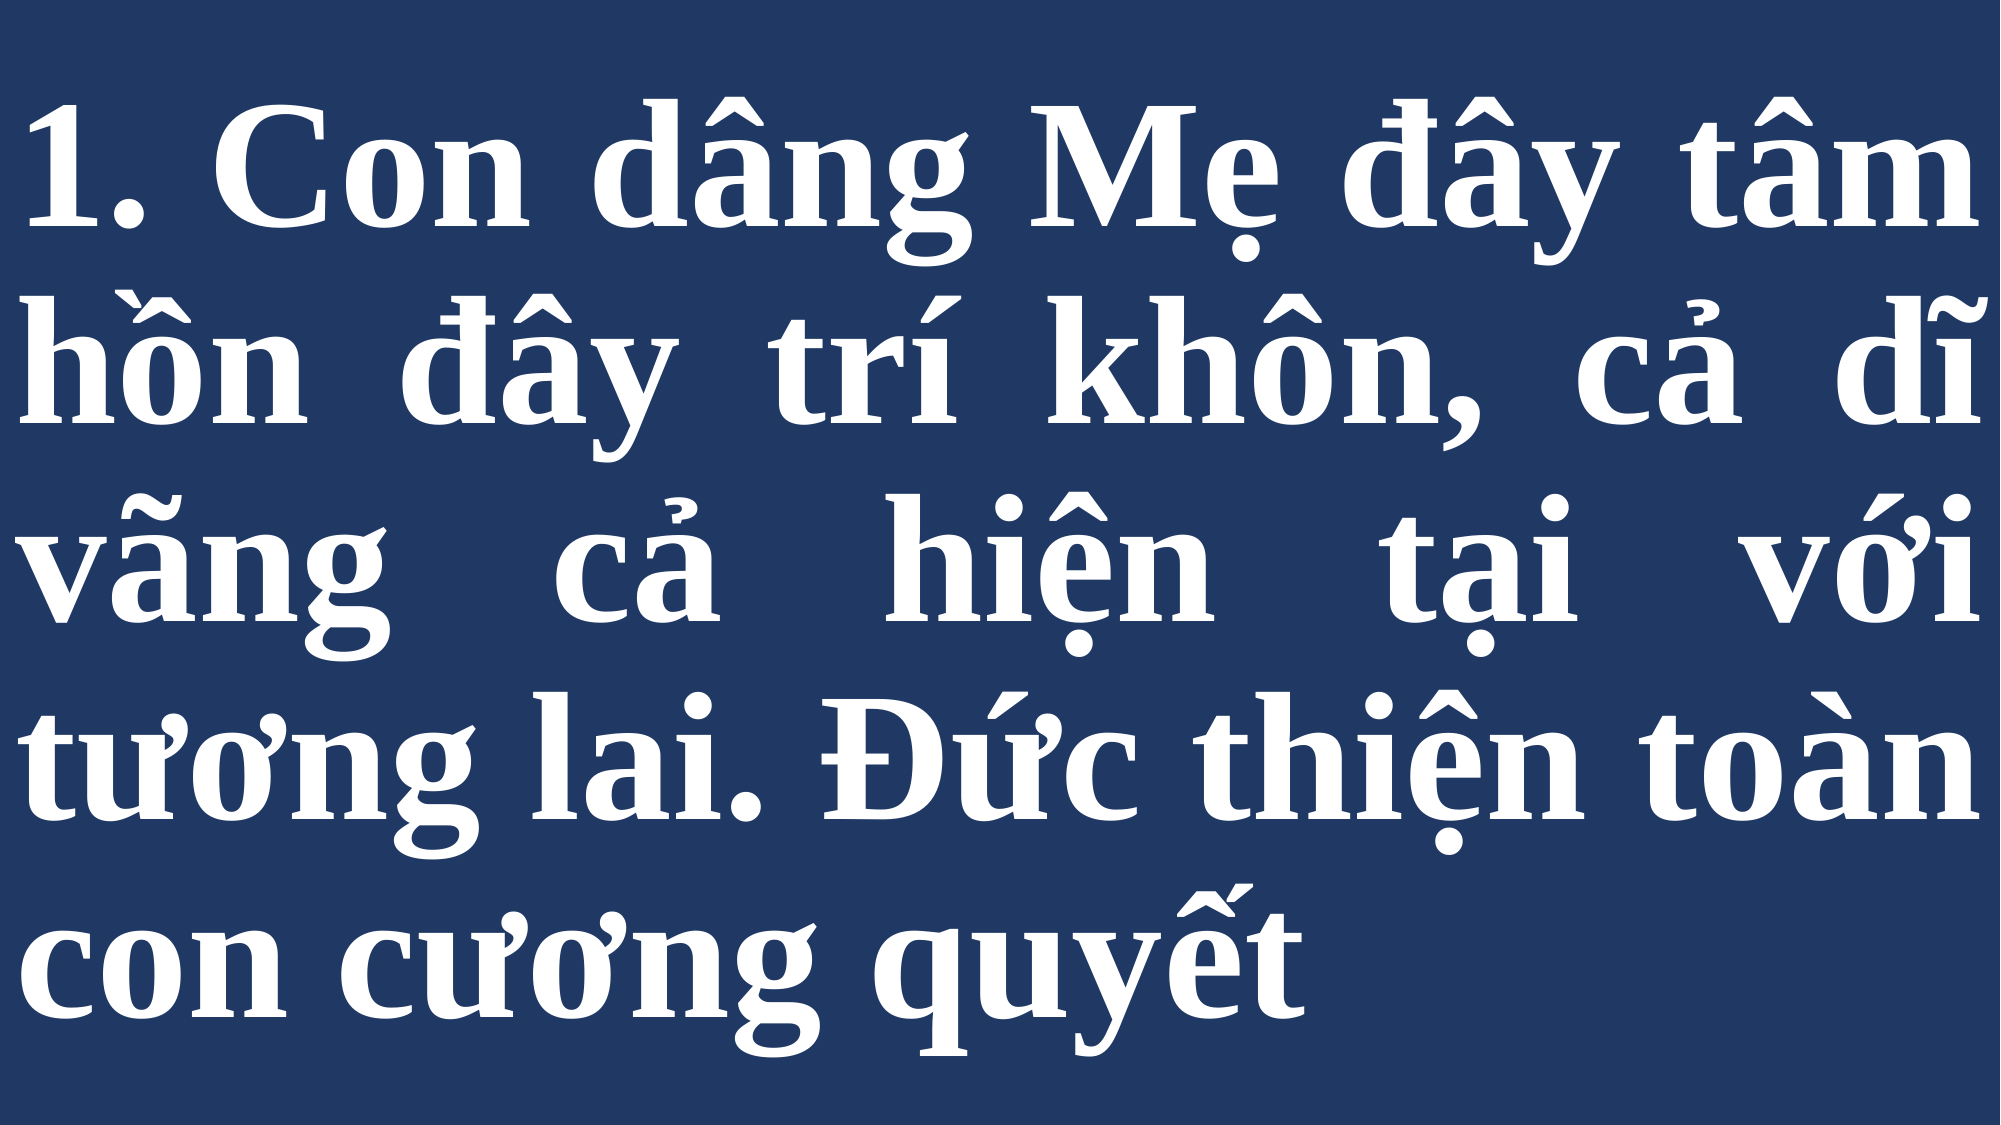

# 1. Con dâng Mẹ đây tâm hồn đây trí khôn, cả dĩ vãng cả hiện tại với tương lai. Đức thiện toàn con cương quyết